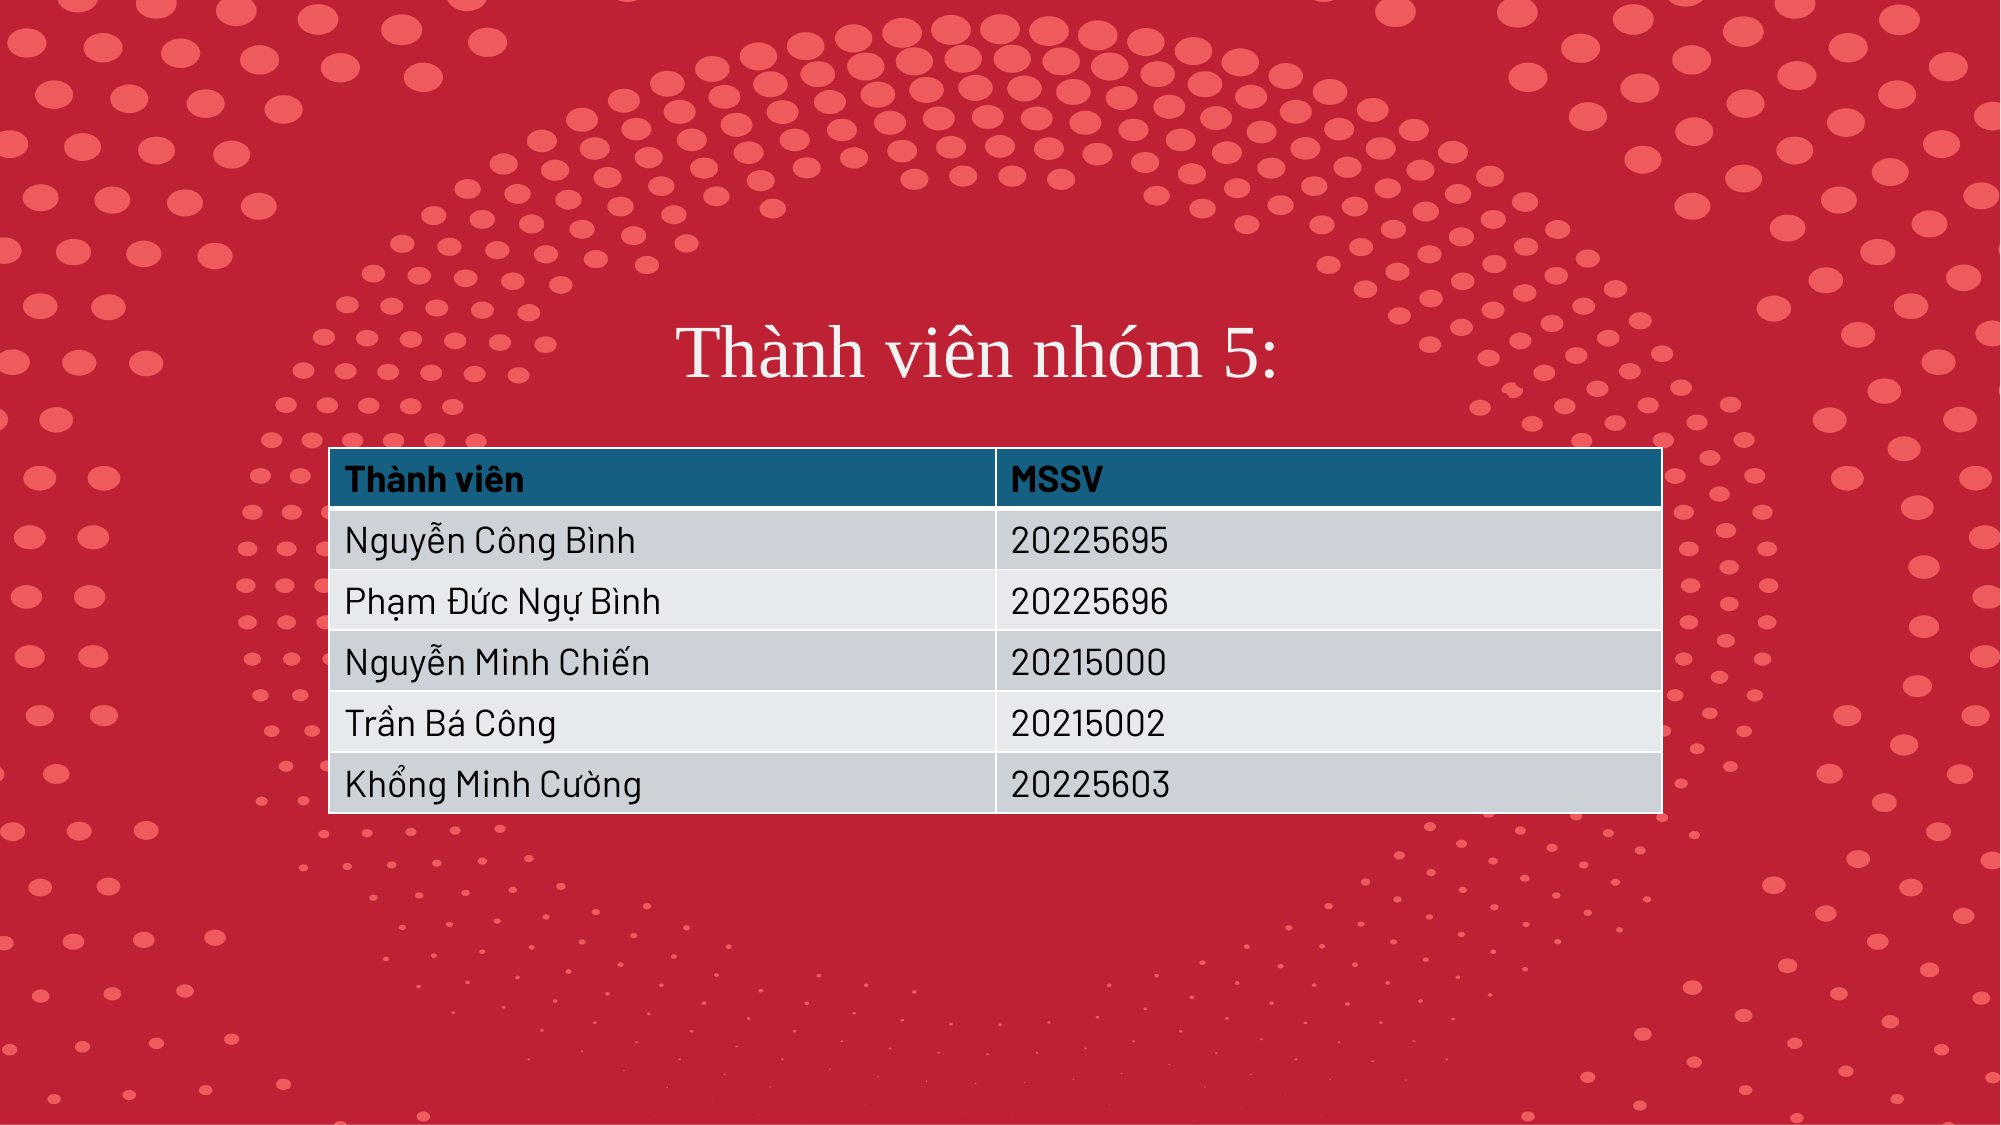

Thành viên nhóm 5:
| Thành viên | MSSV |
| --- | --- |
| Nguyễn Công Bình | 20225695 |
| Phạm Đức Ngự Bình | 20225696 |
| Nguyễn Minh Chiến | 20215000 |
| Trần Bá Công | 20215002 |
| Khổng Minh Cường | 20225603 |